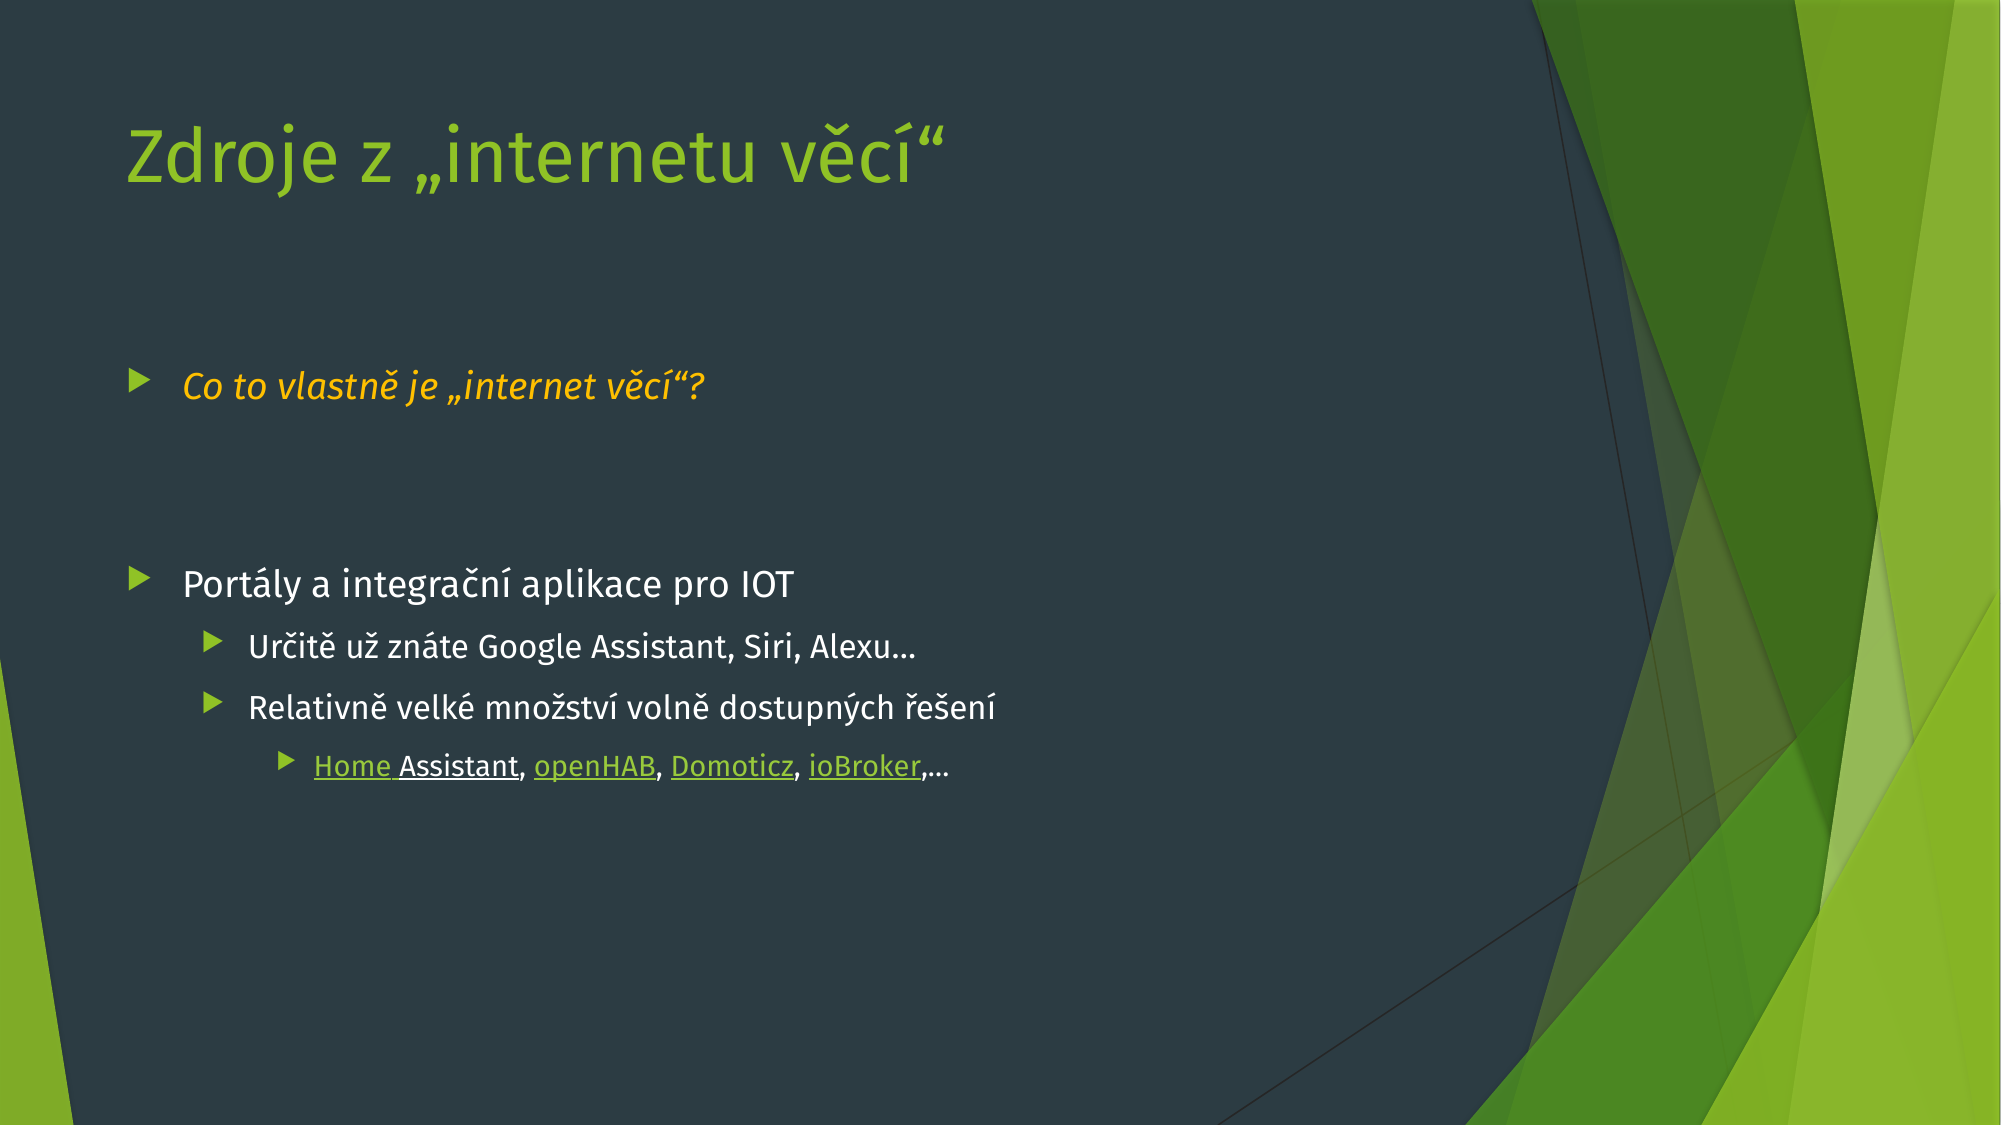

# Zdroje z „internetu věcí“
Co to vlastně je „internet věcí“?

Portály a integrační aplikace pro IOT
Určitě už znáte Google Assistant, Siri, Alexu…
Relativně velké množství volně dostupných řešení
Home Assistant, openHAB, Domoticz, ioBroker,…